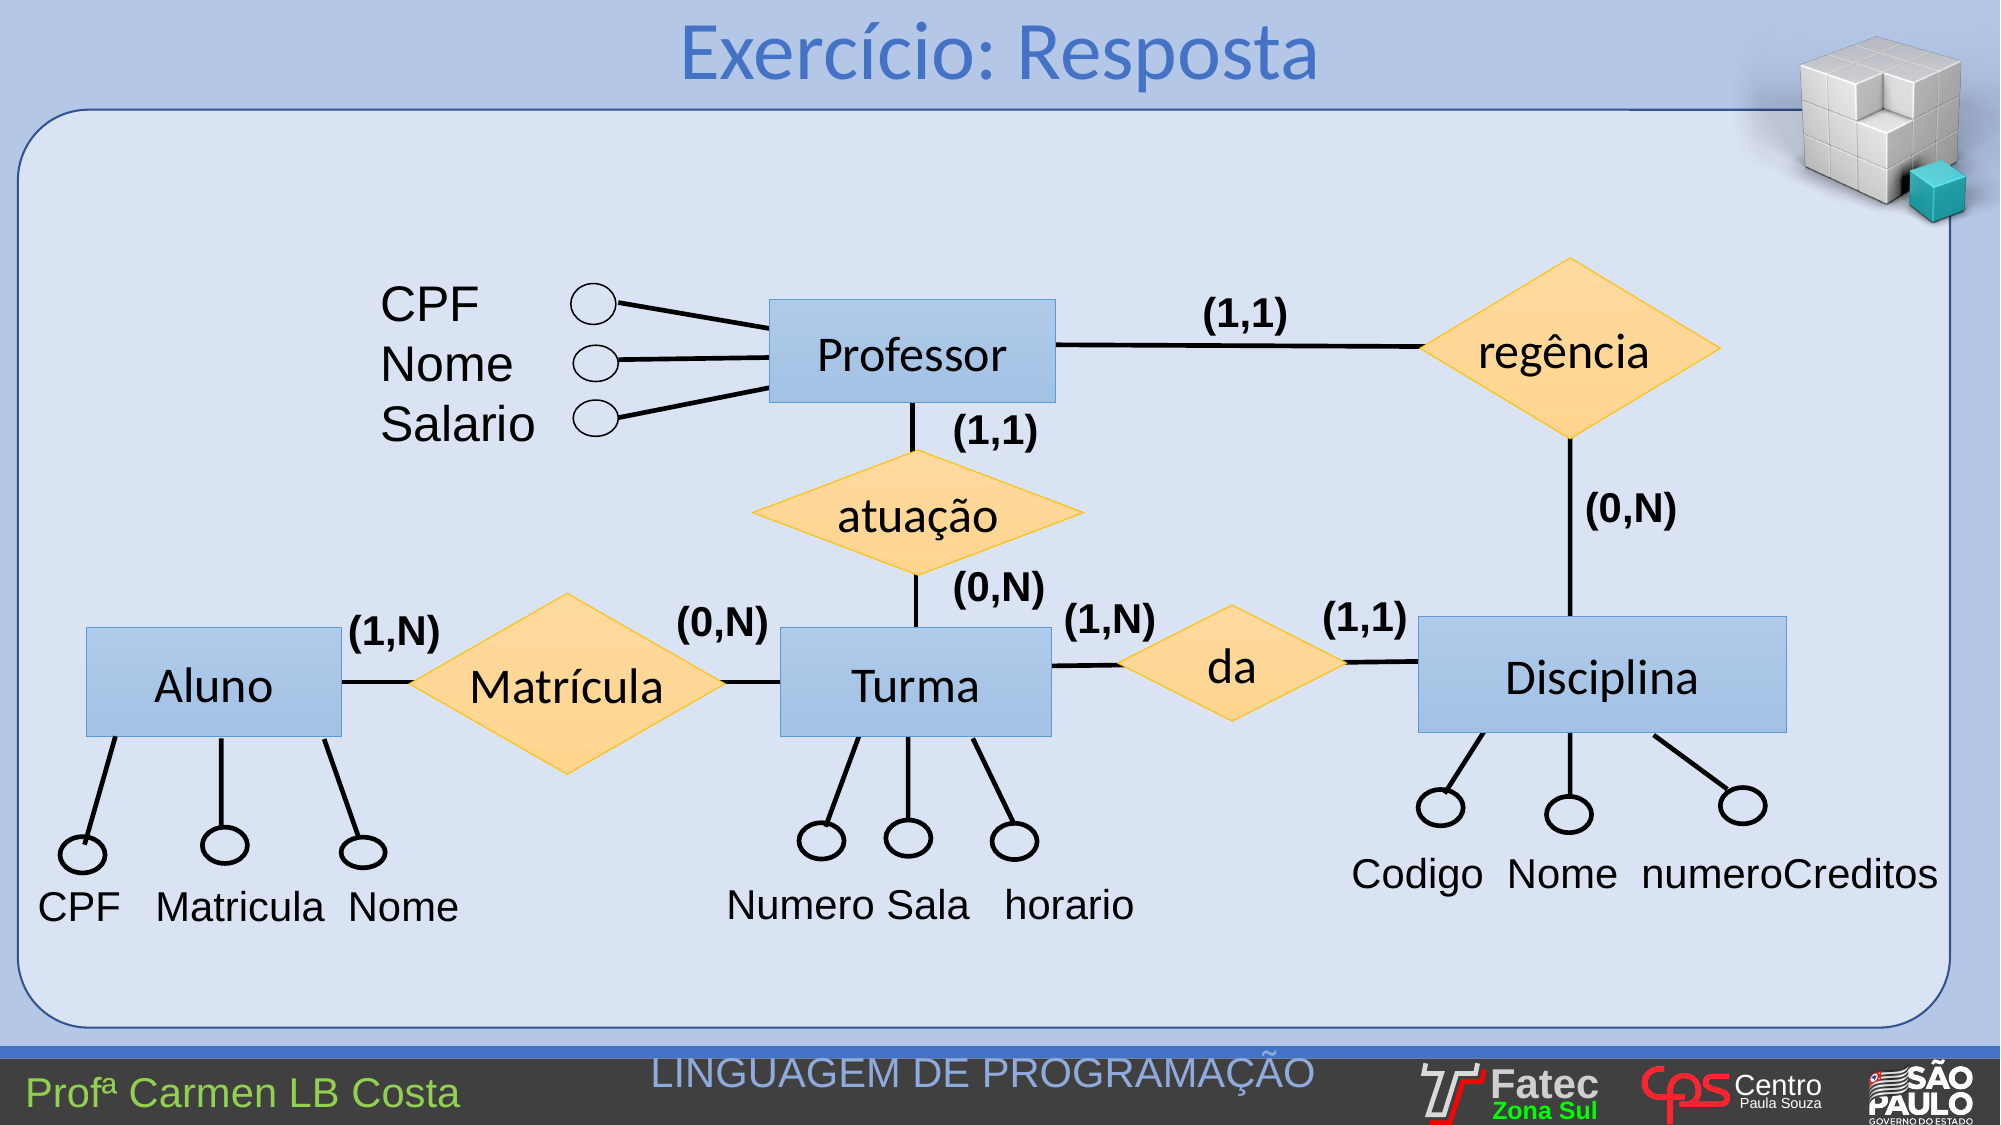

Exercício: Resposta
regência
CPF
Nome
Salario

(1,1)

Professor

(1,1)

atuação
(0,N)
(0,N)
(1,1)
(1,N)
(0,N)
Matrícula
(1,N)
da
Disciplina
Aluno
Turma

Codigo  Nome  numeroCreditos
Numero Sala   horario
CPF   Matricula  Nome